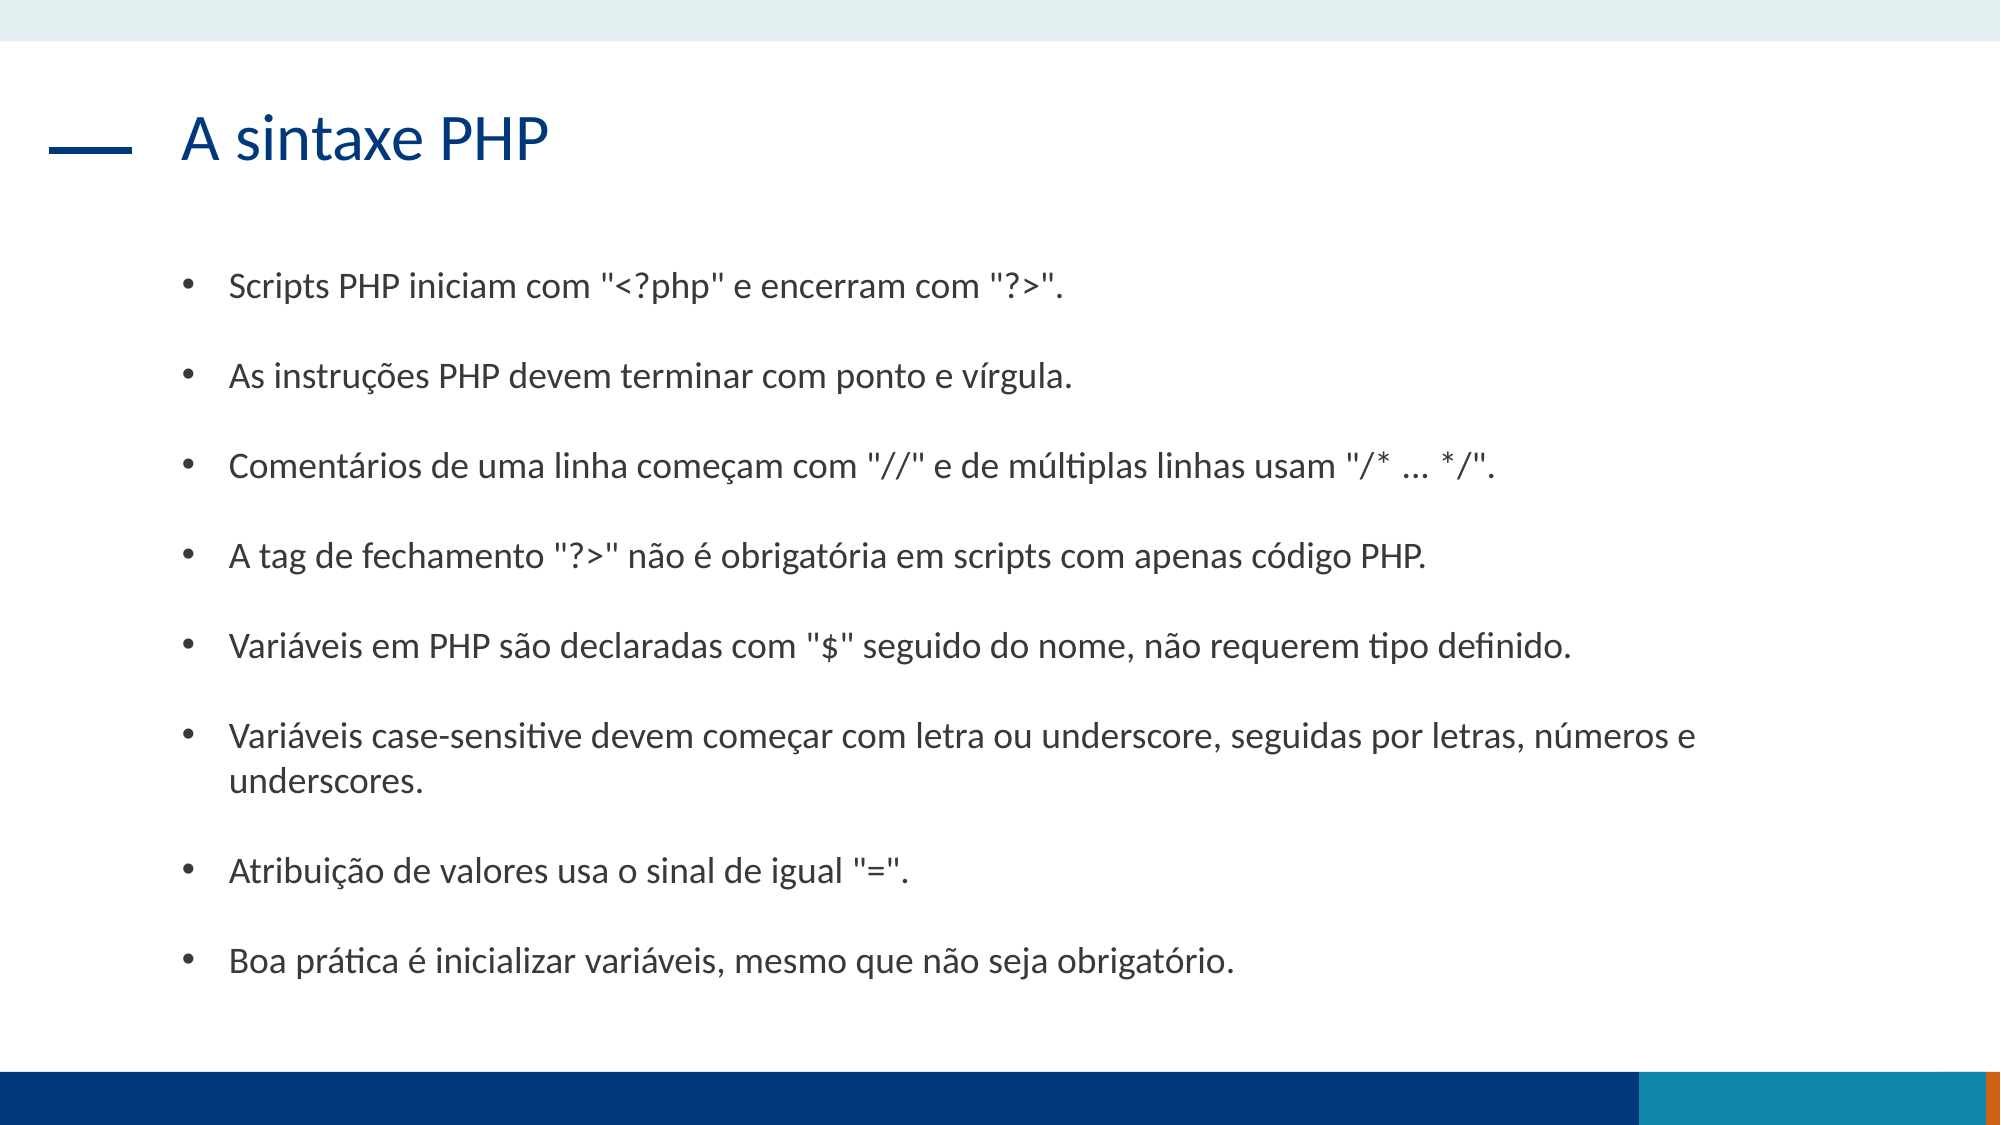

A sintaxe PHP
Scripts PHP iniciam com "<?php" e encerram com "?>".

As instruções PHP devem terminar com ponto e vírgula.

Comentários de uma linha começam com "//" e de múltiplas linhas usam "/* ... */".

A tag de fechamento "?>" não é obrigatória em scripts com apenas código PHP.

Variáveis em PHP são declaradas com "$" seguido do nome, não requerem tipo definido.

Variáveis case-sensitive devem começar com letra ou underscore, seguidas por letras, números e underscores.

Atribuição de valores usa o sinal de igual "=".

Boa prática é inicializar variáveis, mesmo que não seja obrigatório.